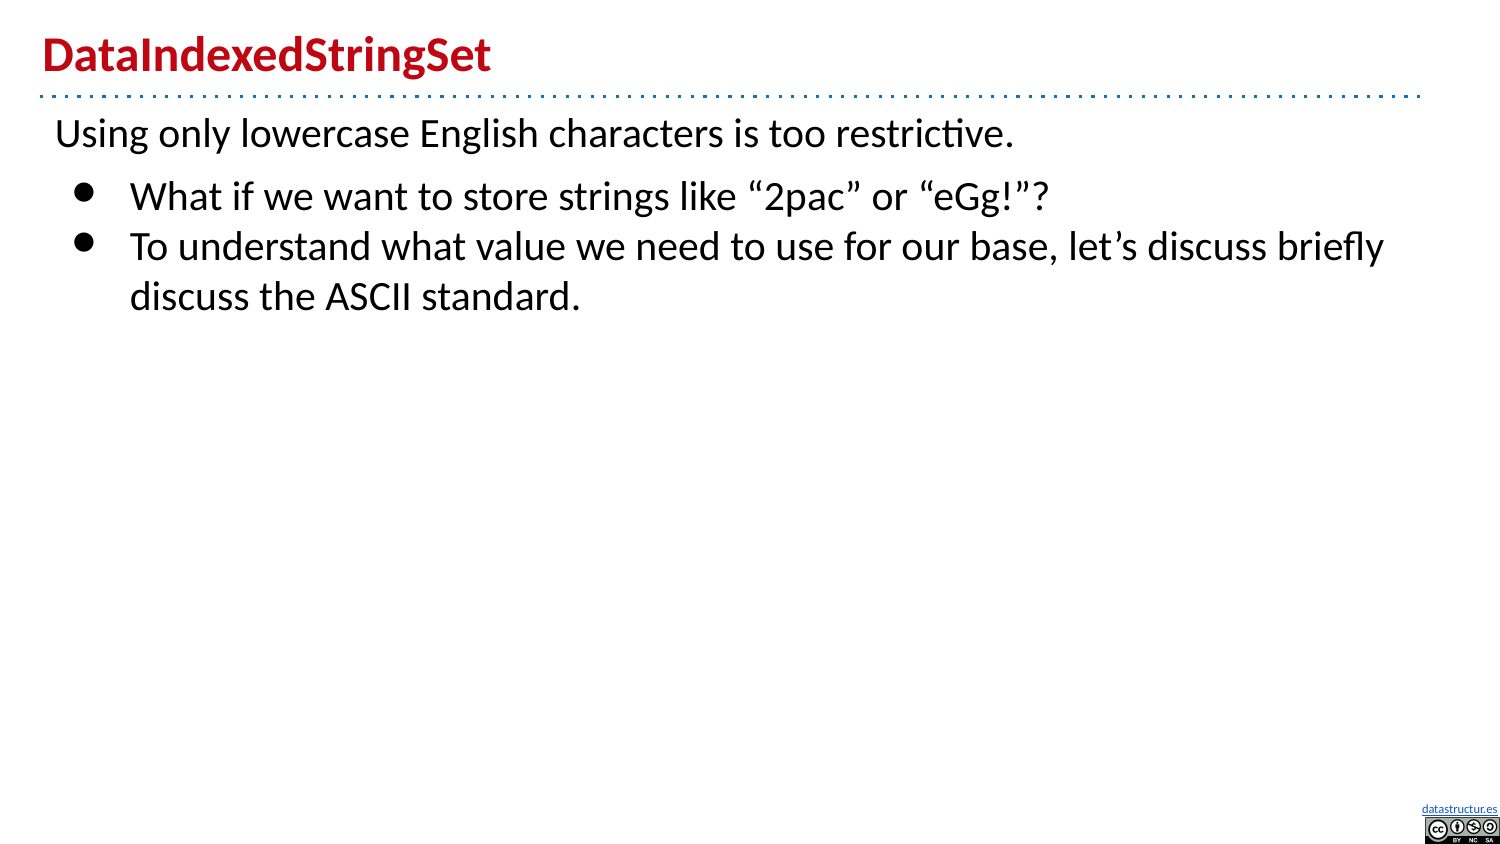

# DataIndexedStringSet
Using only lowercase English characters is too restrictive.
What if we want to store strings like “2pac” or “eGg!”?
To understand what value we need to use for our base, let’s discuss briefly discuss the ASCII standard.